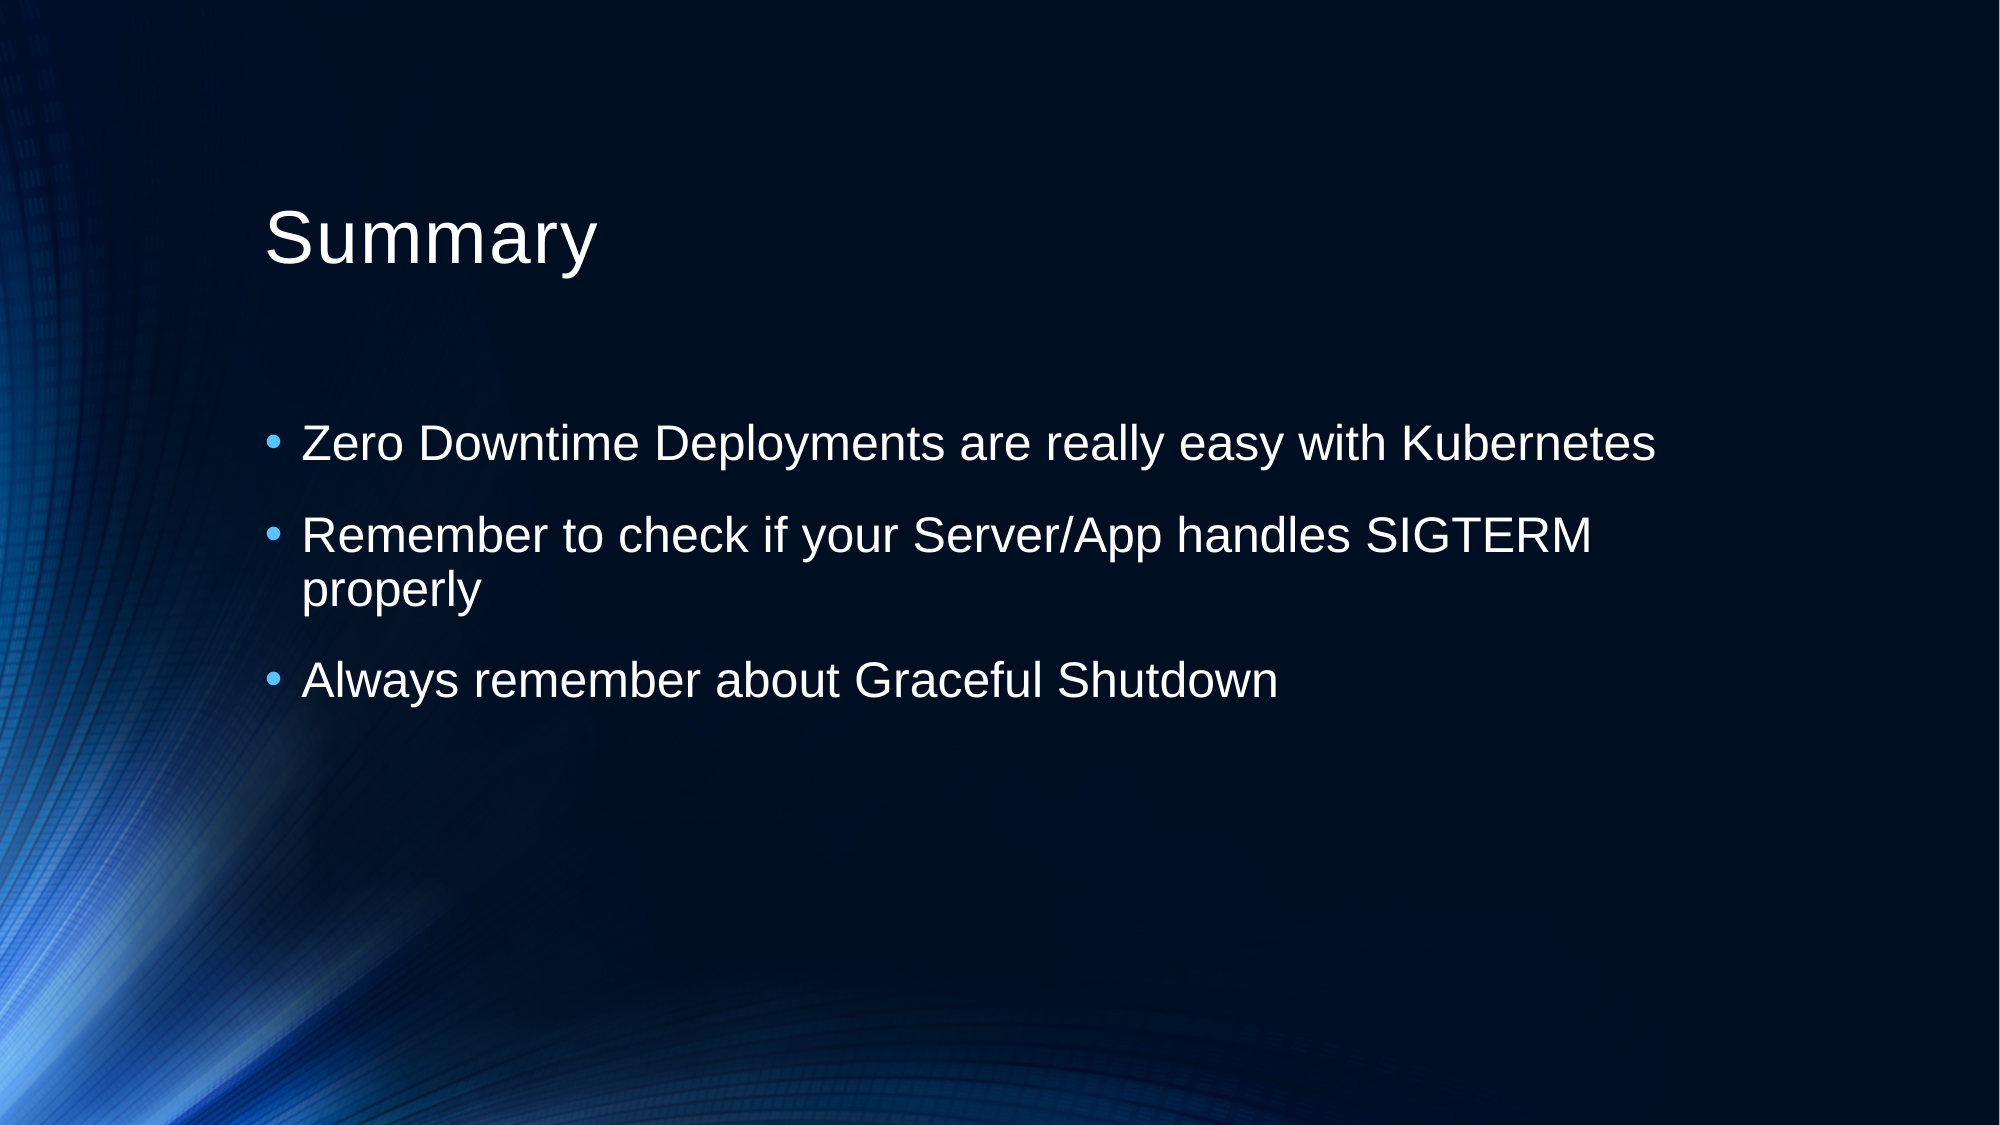

# Summary

Zero Downtime Deployments are really easy with Kubernetes
Remember to check if your Server/App handles SIGTERM properly
Always remember about Graceful Shutdown